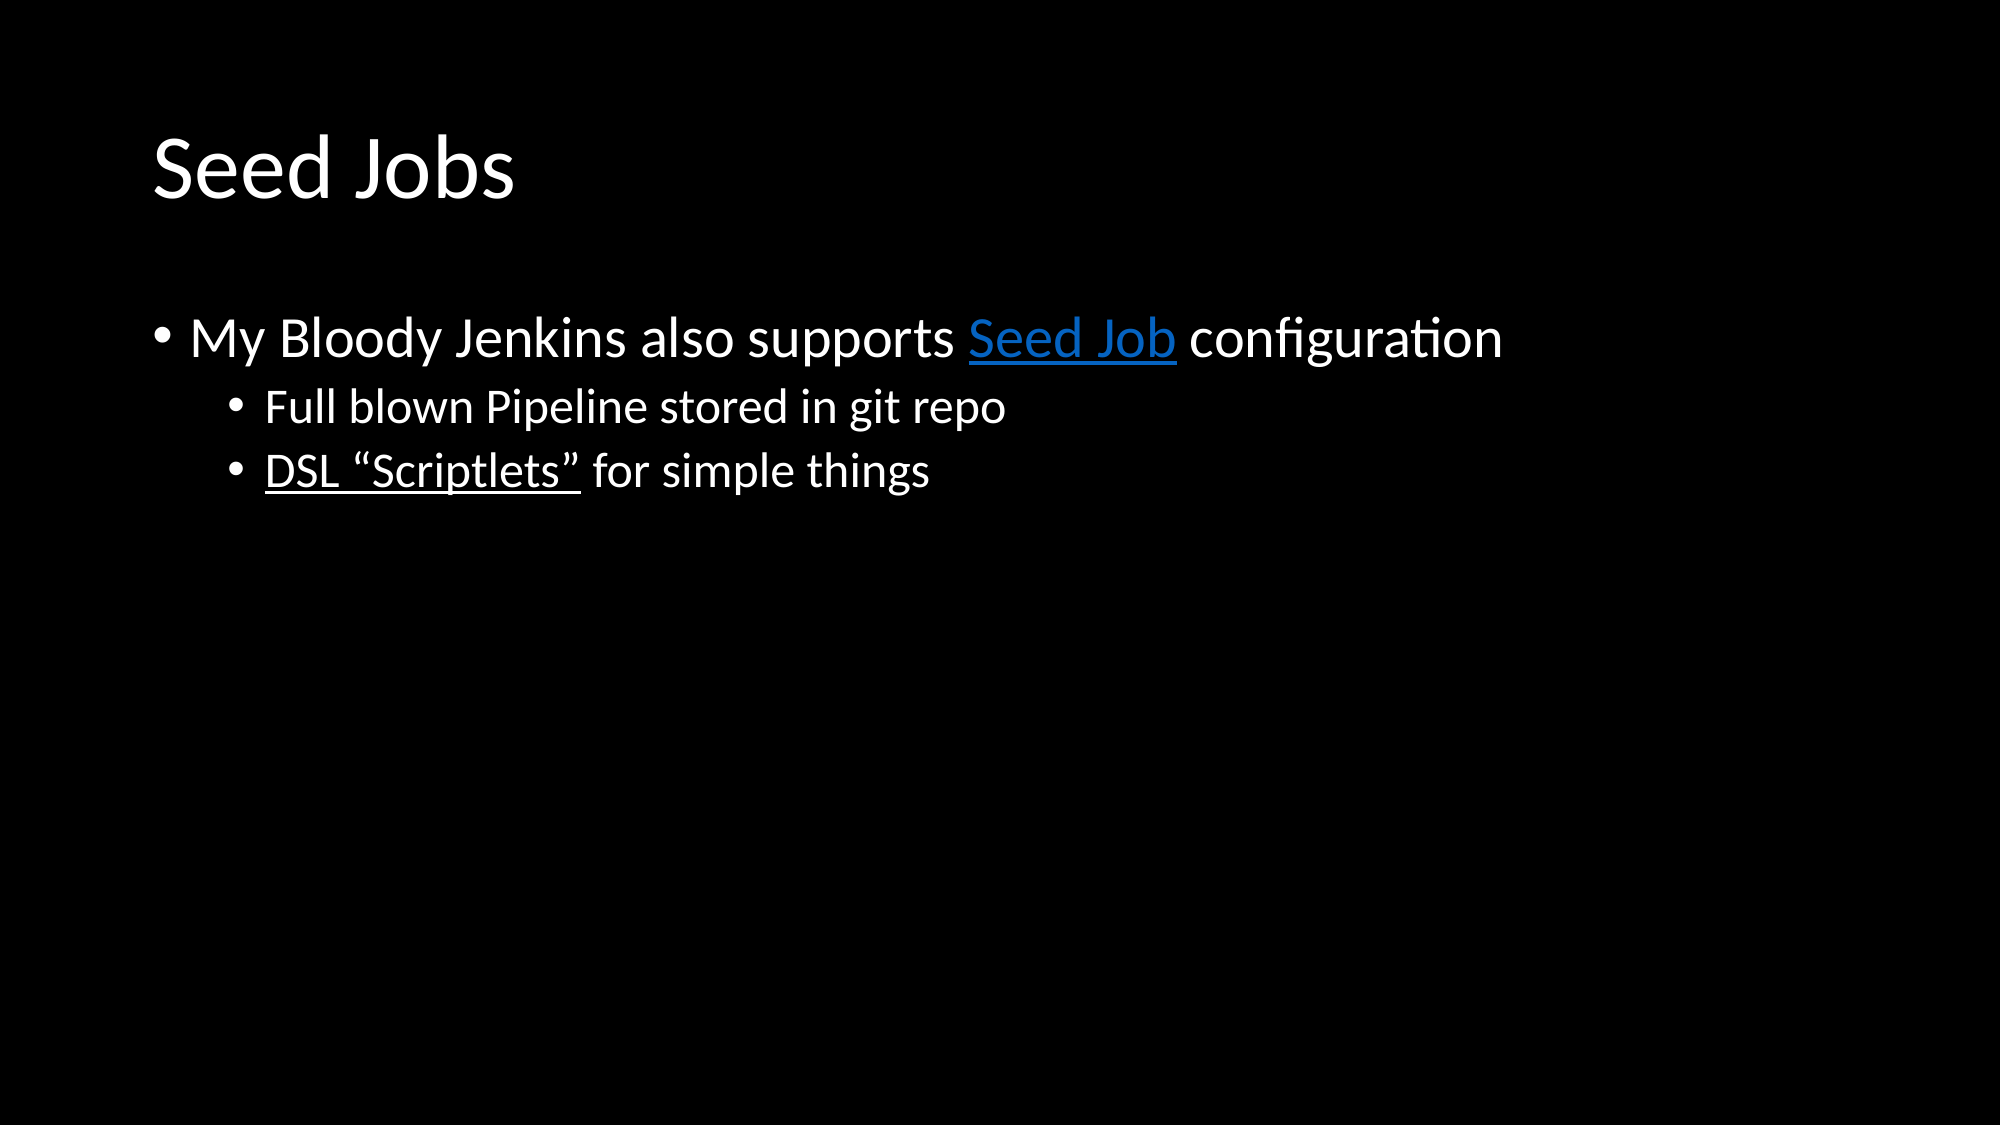

# Seed Jobs
My Bloody Jenkins also supports Seed Job configuration
Full blown Pipeline stored in git repo
DSL “Scriptlets” for simple things